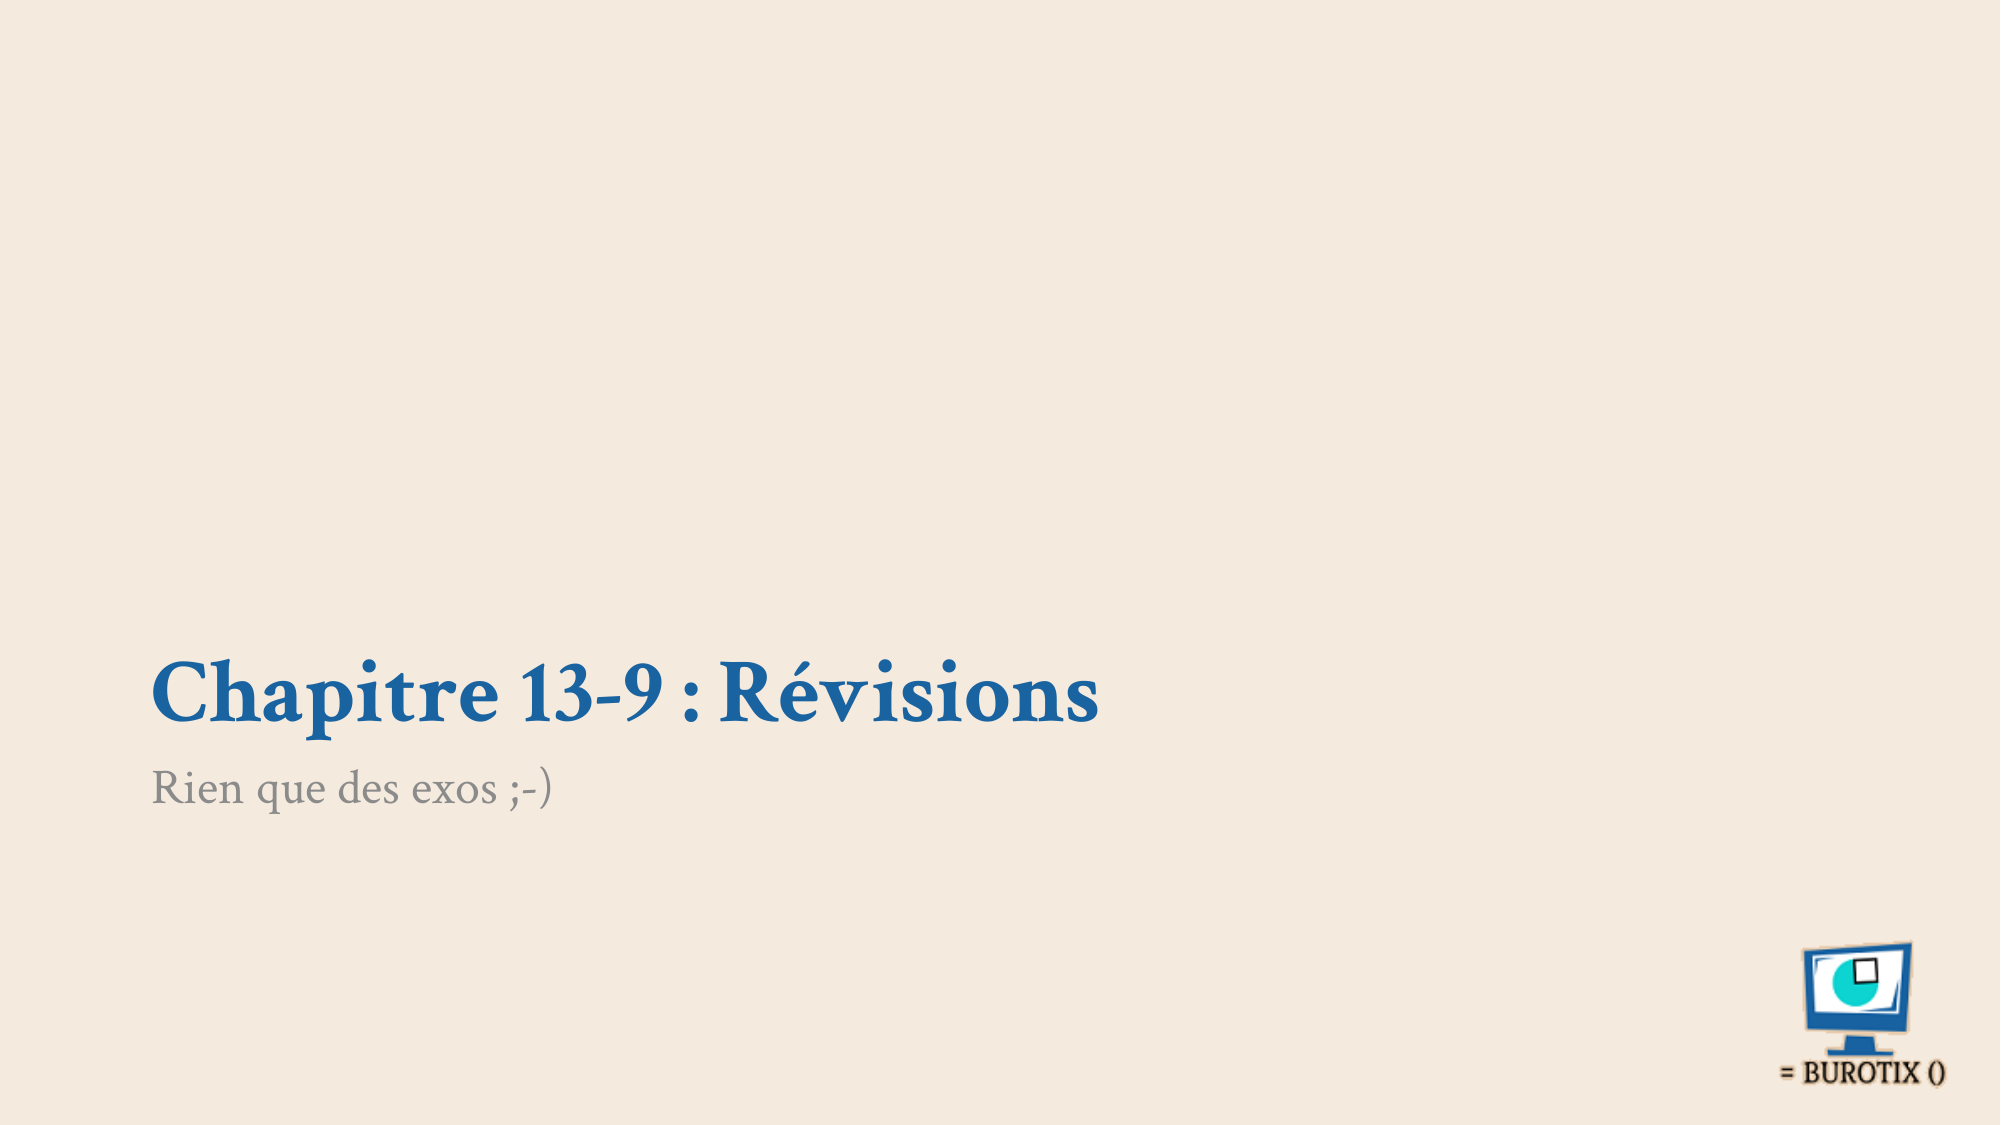

# Chapitre 13-9 : Révisions
Rien que des exos ;-)